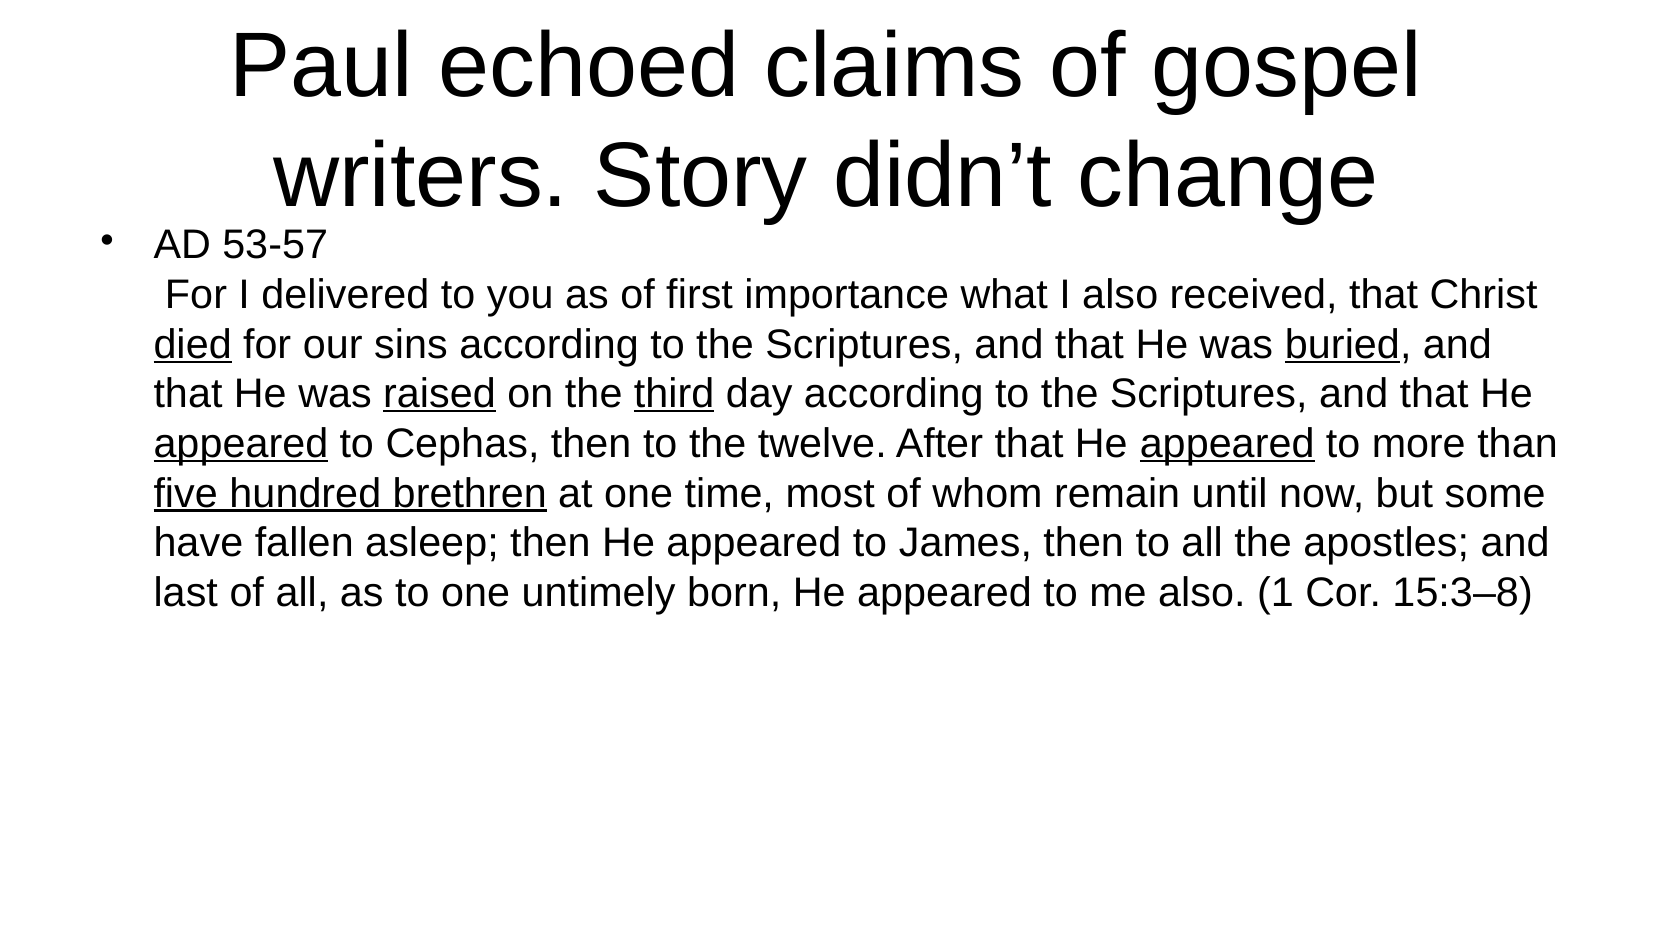

# Paul echoed claims of gospel writers. Story didn’t change
AD 53-57
 For I delivered to you as of first importance what I also received, that Christ died for our sins according to the Scriptures, and that He was buried, and that He was raised on the third day according to the Scriptures, and that He appeared to Cephas, then to the twelve. After that He appeared to more than five hundred brethren at one time, most of whom remain until now, but some have fallen asleep; then He appeared to James, then to all the apostles; and last of all, as to one untimely born, He appeared to me also. (1 Cor. 15:3–8)